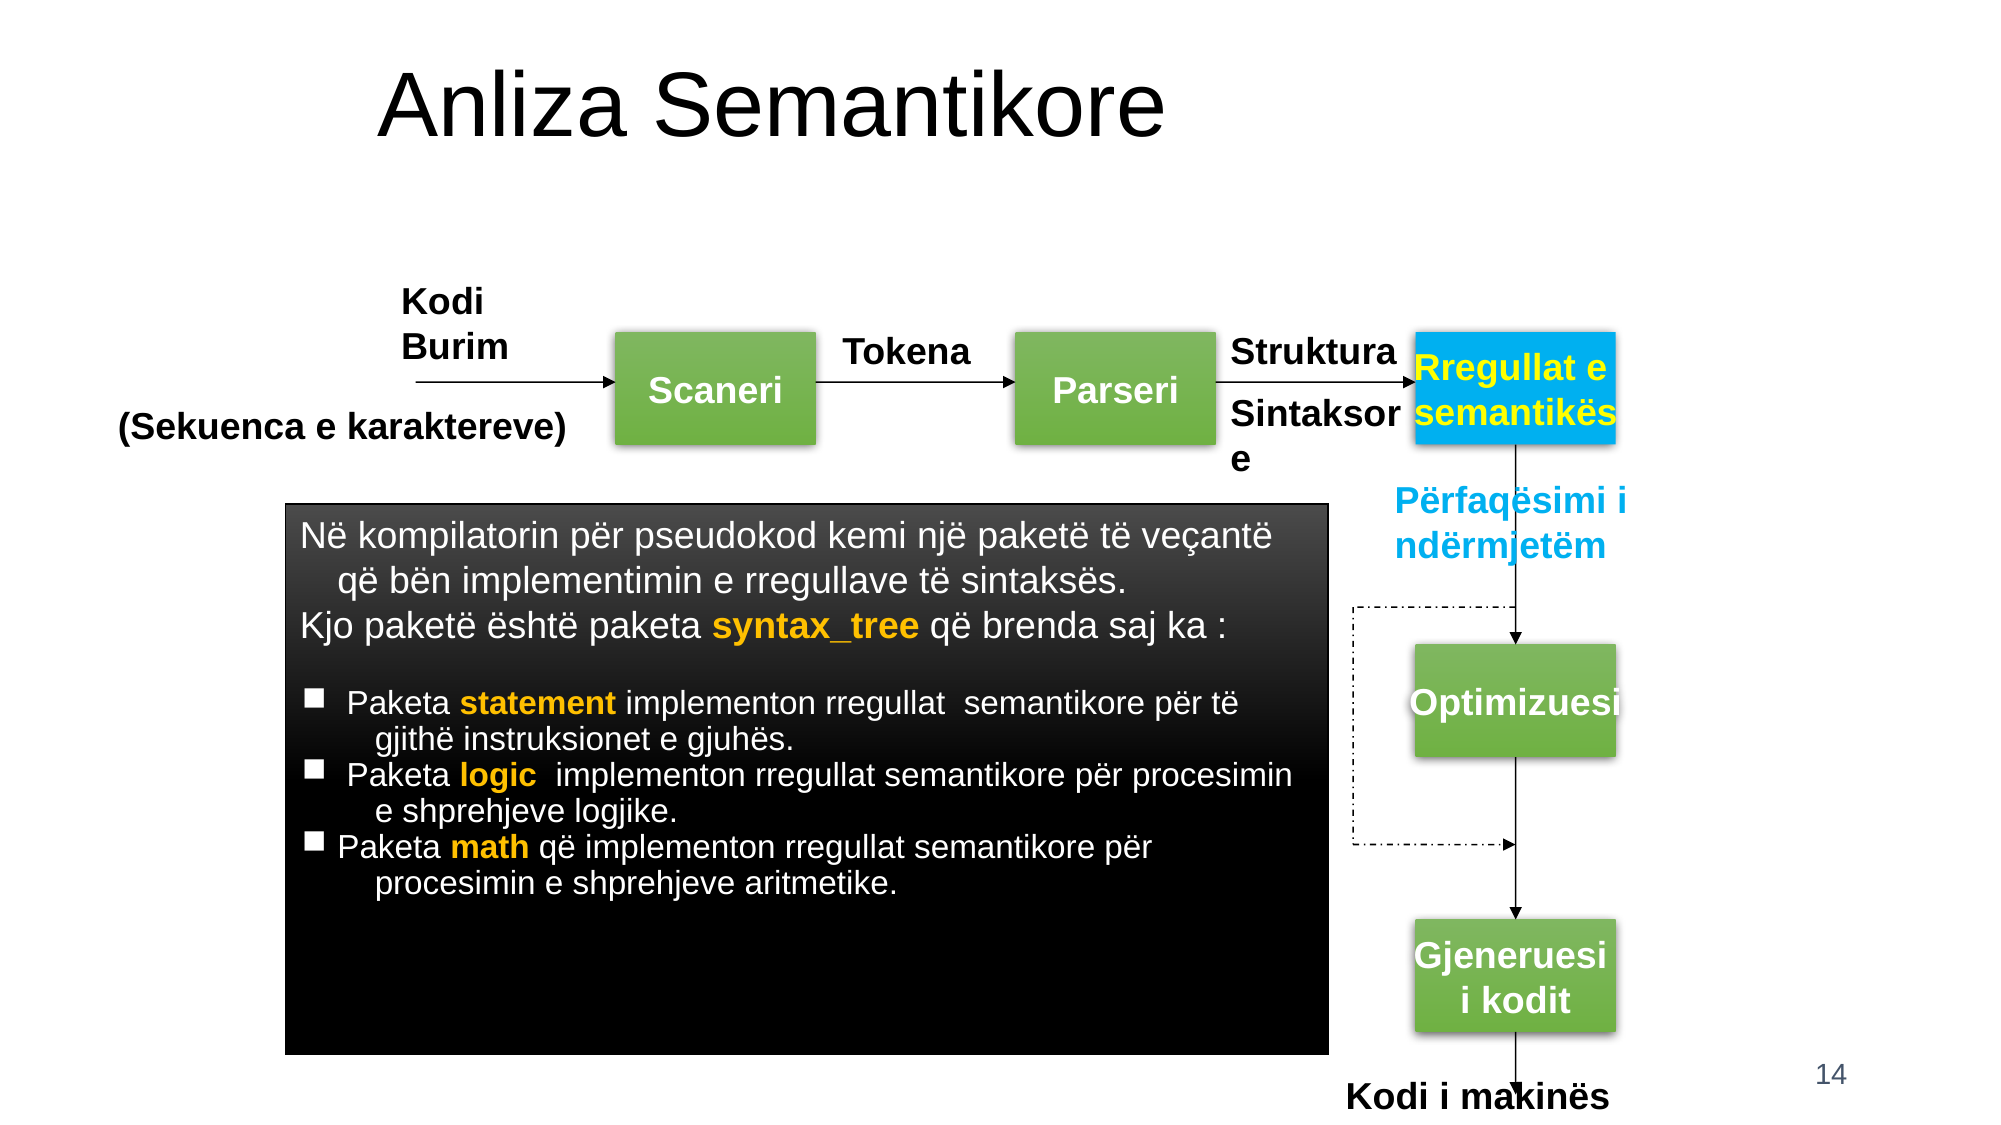

# Anliza Semantikore
Kodi
Burim
Tokena
Struktura
Scaneri
Parseri
Rregullat e
semantikës

Sintaksore

(Sekuenca e karaktereve)

Përfaqësimi i
ndërmjetëm
Në kompilatorin për pseudokod kemi një paketë të veçantë që bën implementimin e rregullave të sintaksës.
Kjo paketë është paketa syntax_tree që brenda saj ka :

 Paketa statement implementon rregullat  semantikore për të gjithë instruksionet e gjuhës.
 Paketa logic  implementon rregullat semantikore për procesimin e shprehjeve logjike.
Paketa math që implementon rregullat semantikore për procesimin e shprehjeve aritmetike.

Optimizuesi
Symbol and
Attribute
Tables

(Used by all
Phases of
The Compiler)
Gjeneruesi
i kodit

14
Kodi i makinës